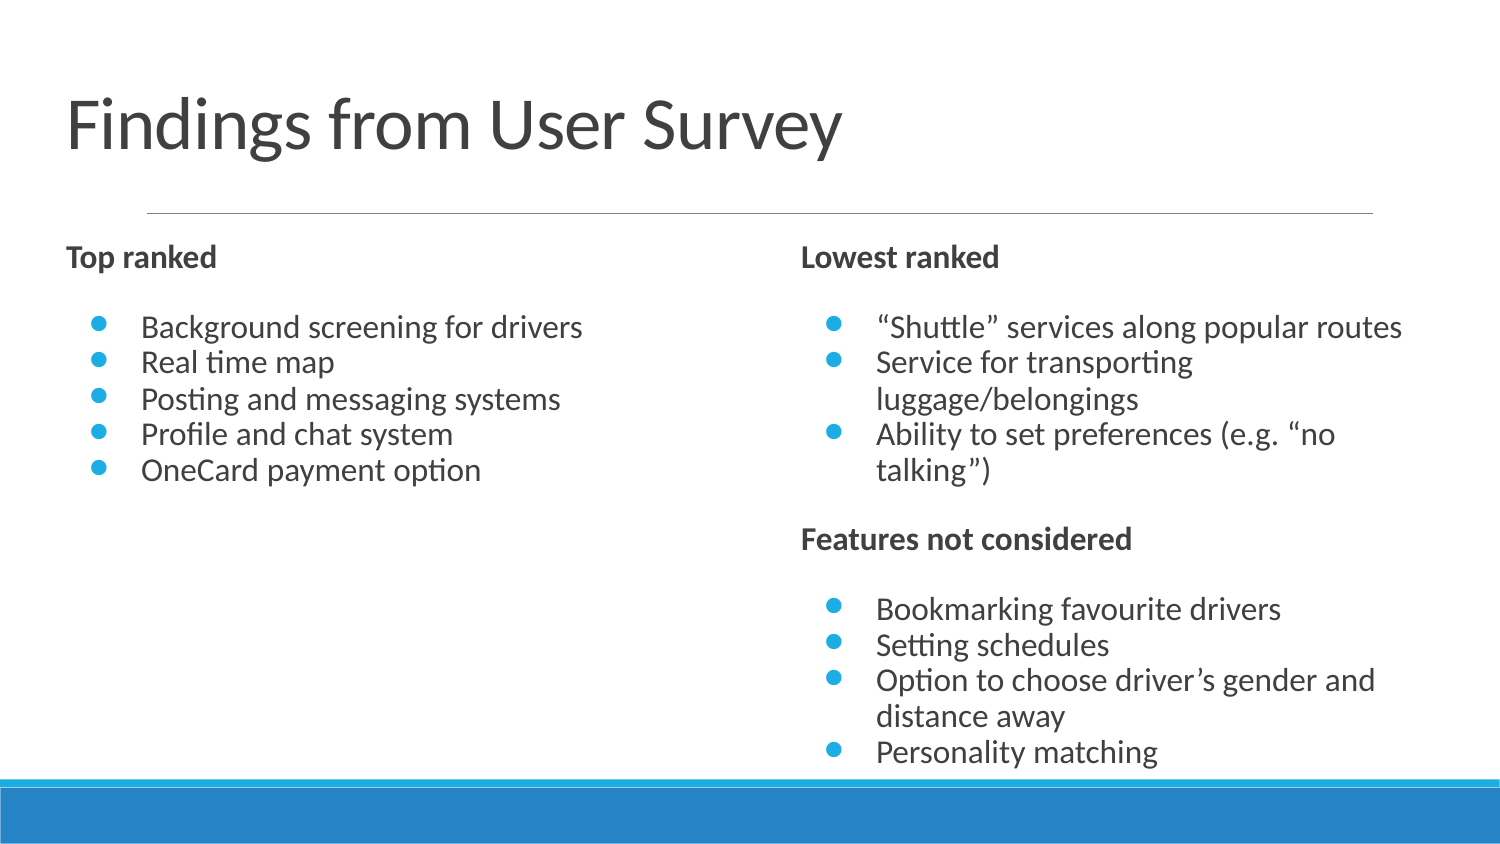

# Findings from User Survey
Top ranked
Background screening for drivers
Real time map
Posting and messaging systems
Profile and chat system
OneCard payment option
Lowest ranked
“Shuttle” services along popular routes
Service for transporting luggage/belongings
Ability to set preferences (e.g. “no talking”)
Features not considered
Bookmarking favourite drivers
Setting schedules
Option to choose driver’s gender and distance away
Personality matching